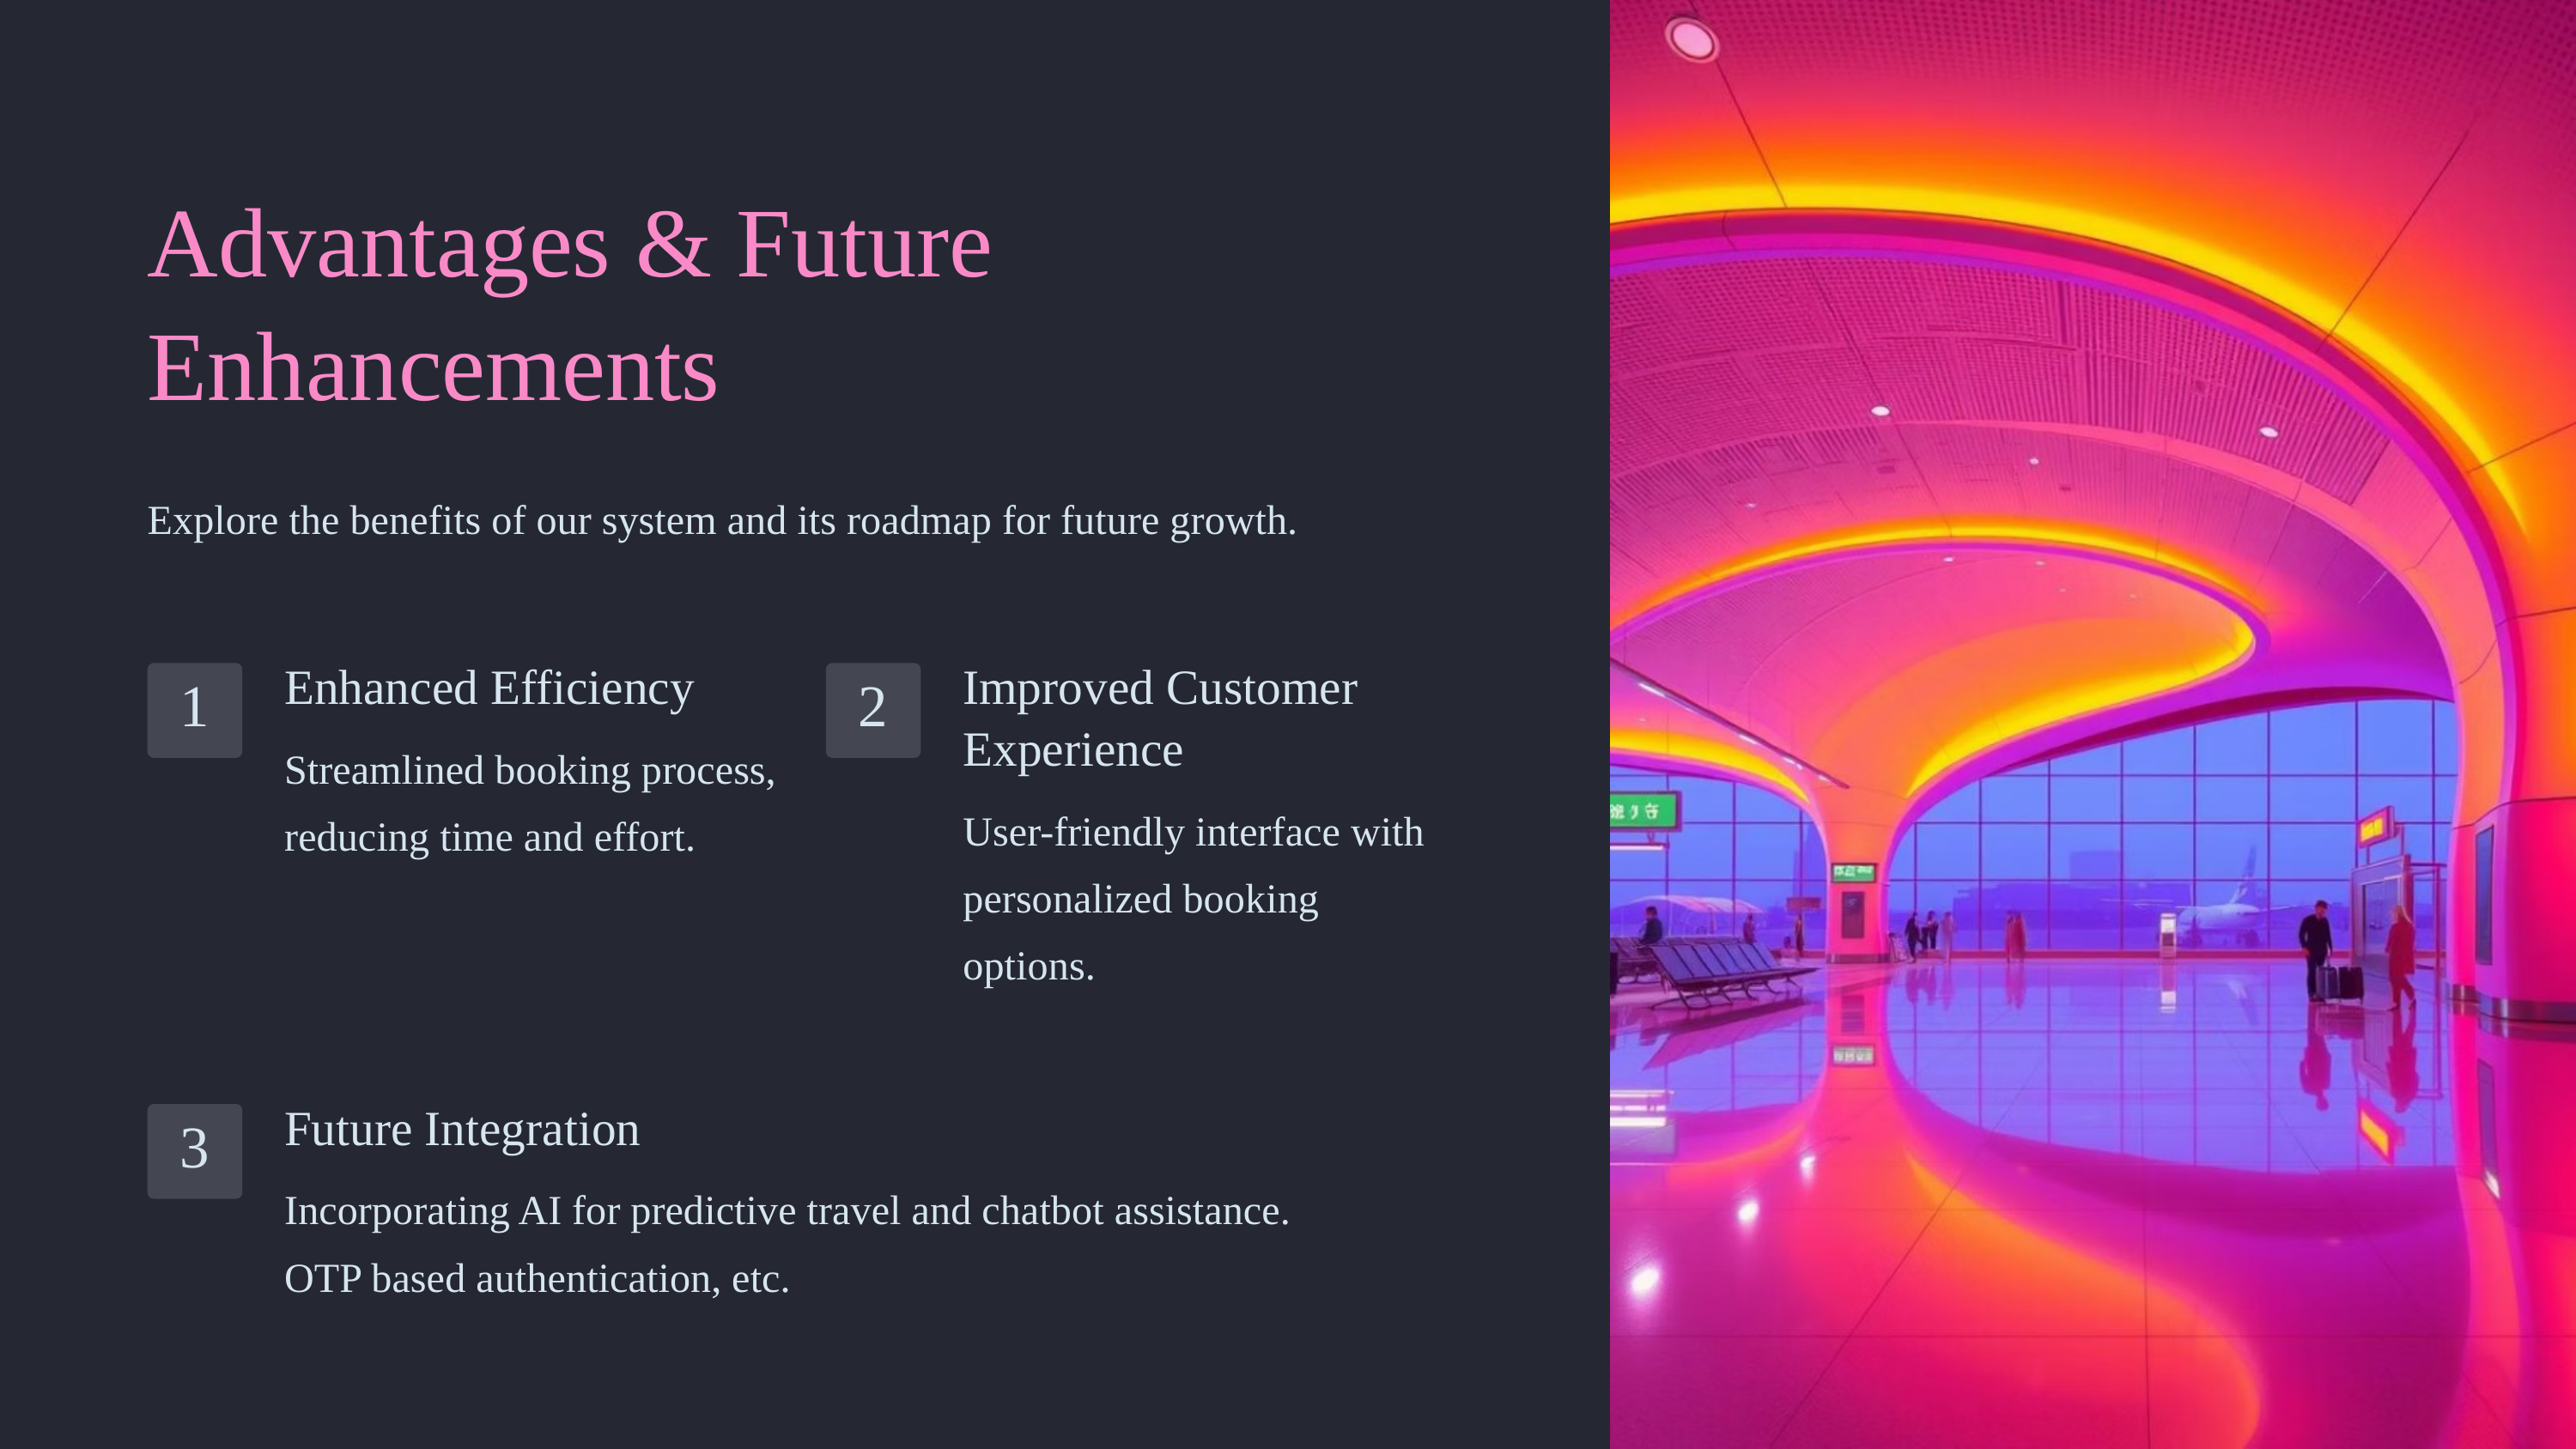

Advantages & Future Enhancements

Explore the benefits of our system and its roadmap for future growth.

Improved Customer Experience

Enhanced Efficiency

1

2

Streamlined booking process, reducing time and effort.

User-friendly interface with personalized booking options.

Future Integration

3

Incorporating AI for predictive travel and chatbot assistance.
OTP based authentication, etc.